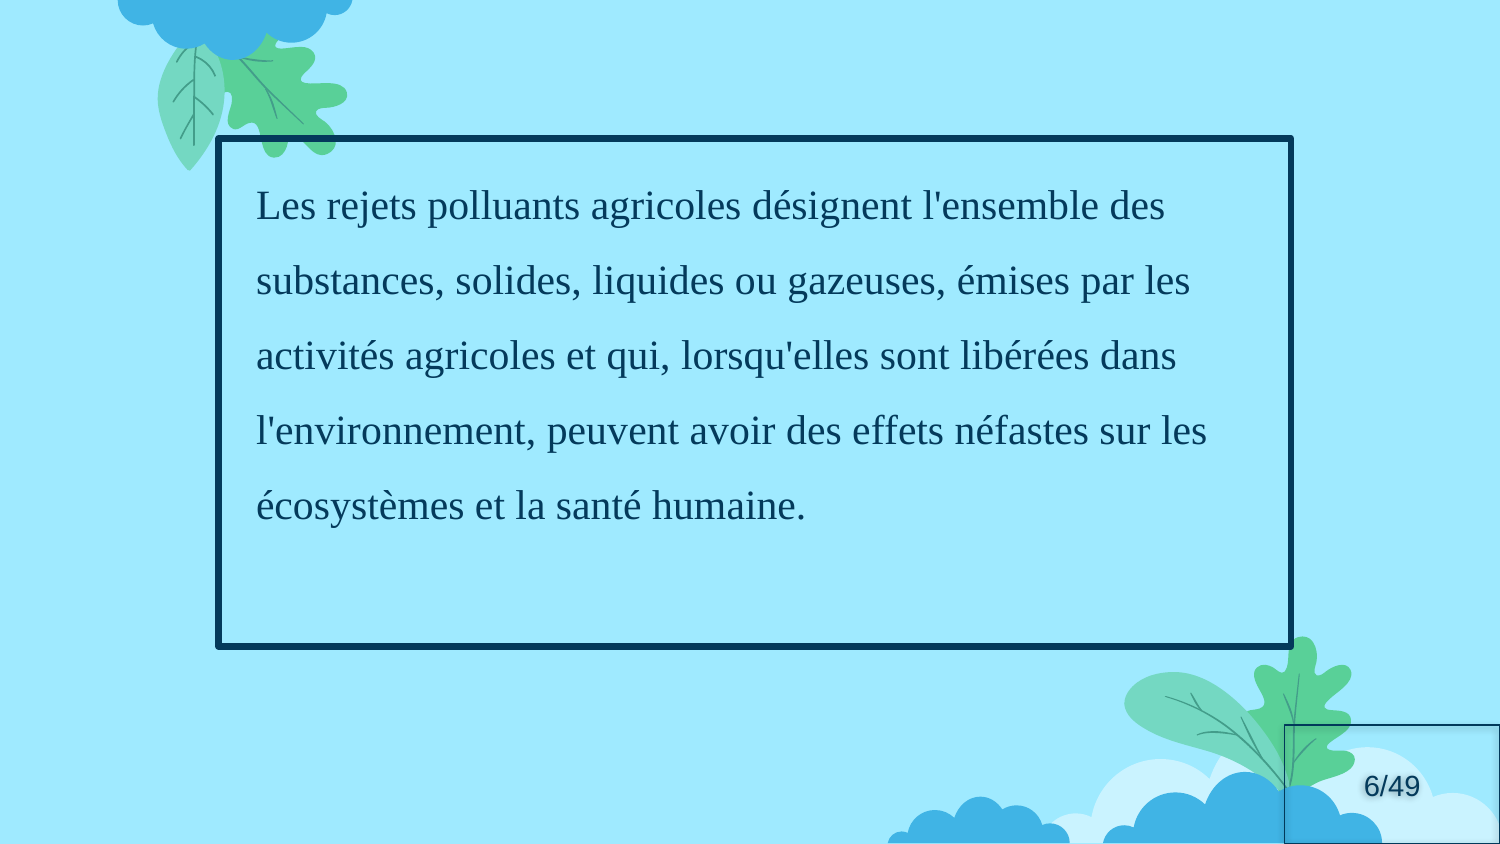

Les rejets polluants agricoles désignent l'ensemble des substances, solides, liquides ou gazeuses, émises par les activités agricoles et qui, lorsqu'elles sont libérées dans l'environnement, peuvent avoir des effets néfastes sur les écosystèmes et la santé humaine.
6/49